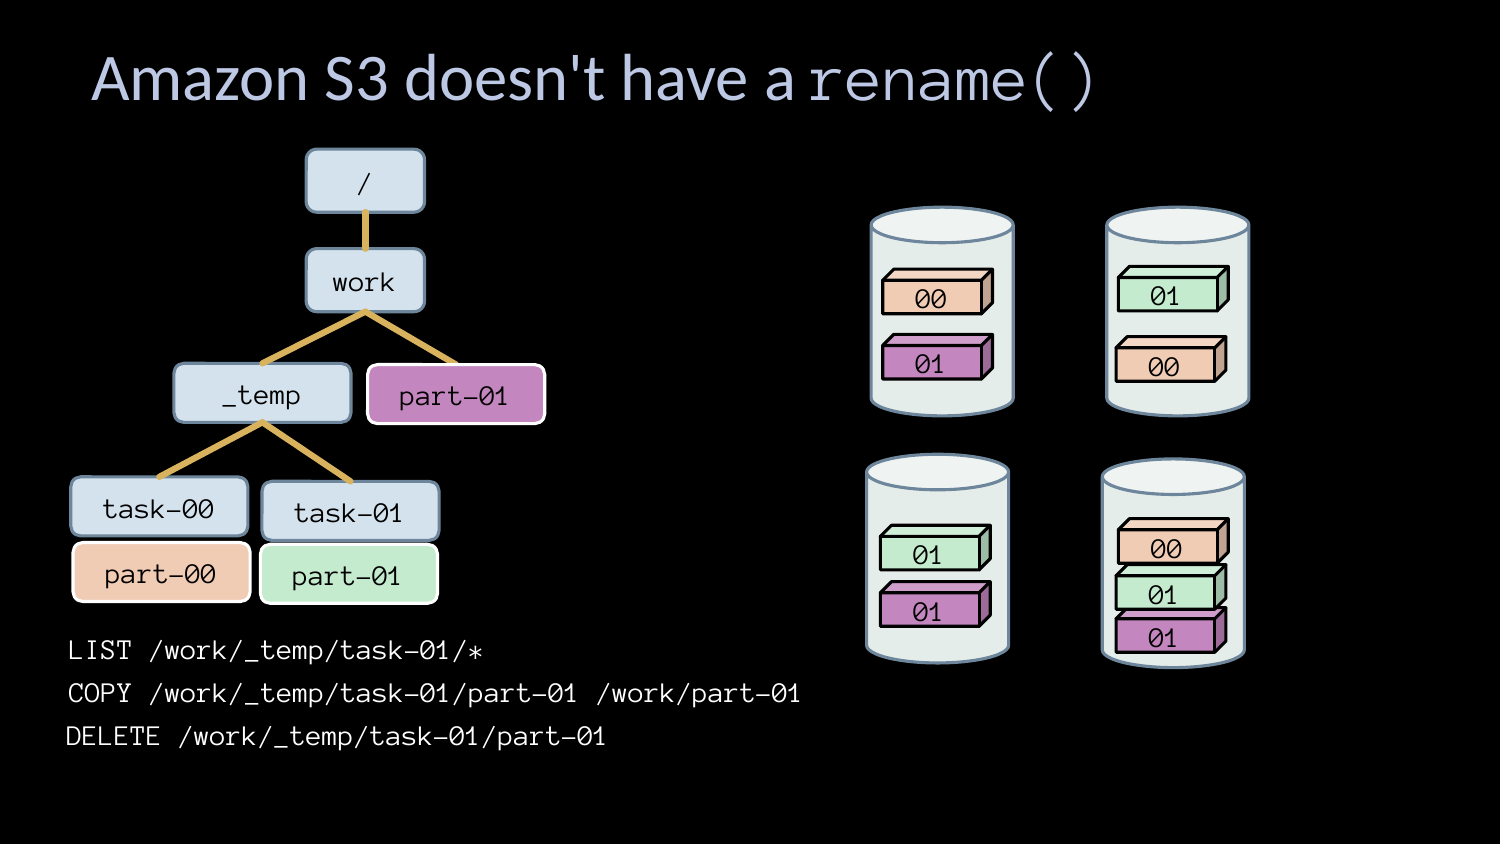

# Amazon S3 doesn't have a rename()
S3 Shards
/

work
01
00
01
00
_temp
part-01

task-00
task-01
00
01
part-00
part-01
01
01
01
LIST /work/_temp/task-01/*
COPY /work/_temp/task-01/part-01 /work/part-01
DELETE /work/_temp/task-01/part-01